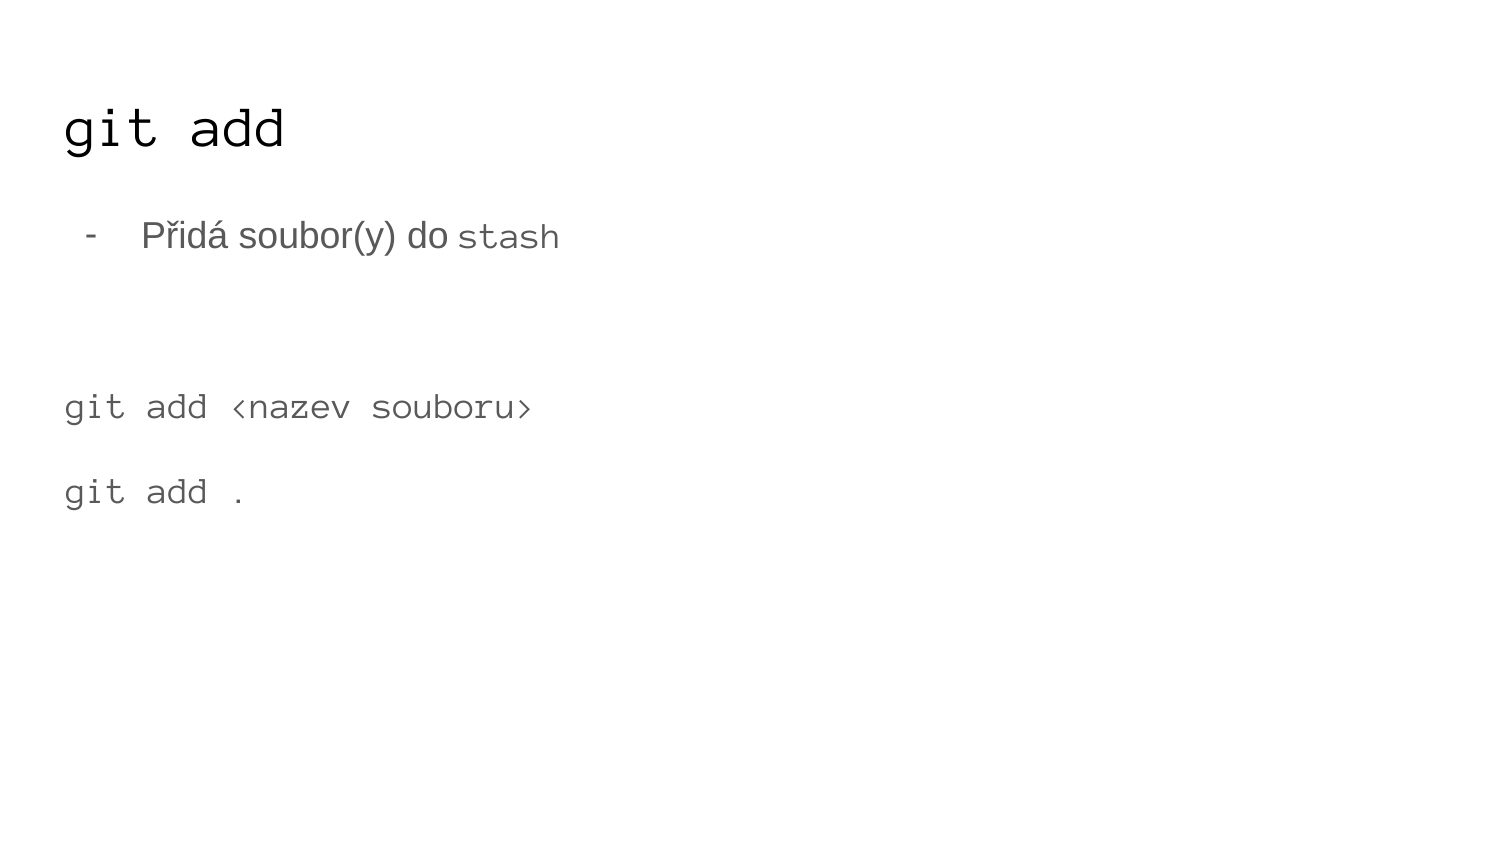

# git add
Přidá soubor(y) do stash

git add <nazev souboru>
git add .